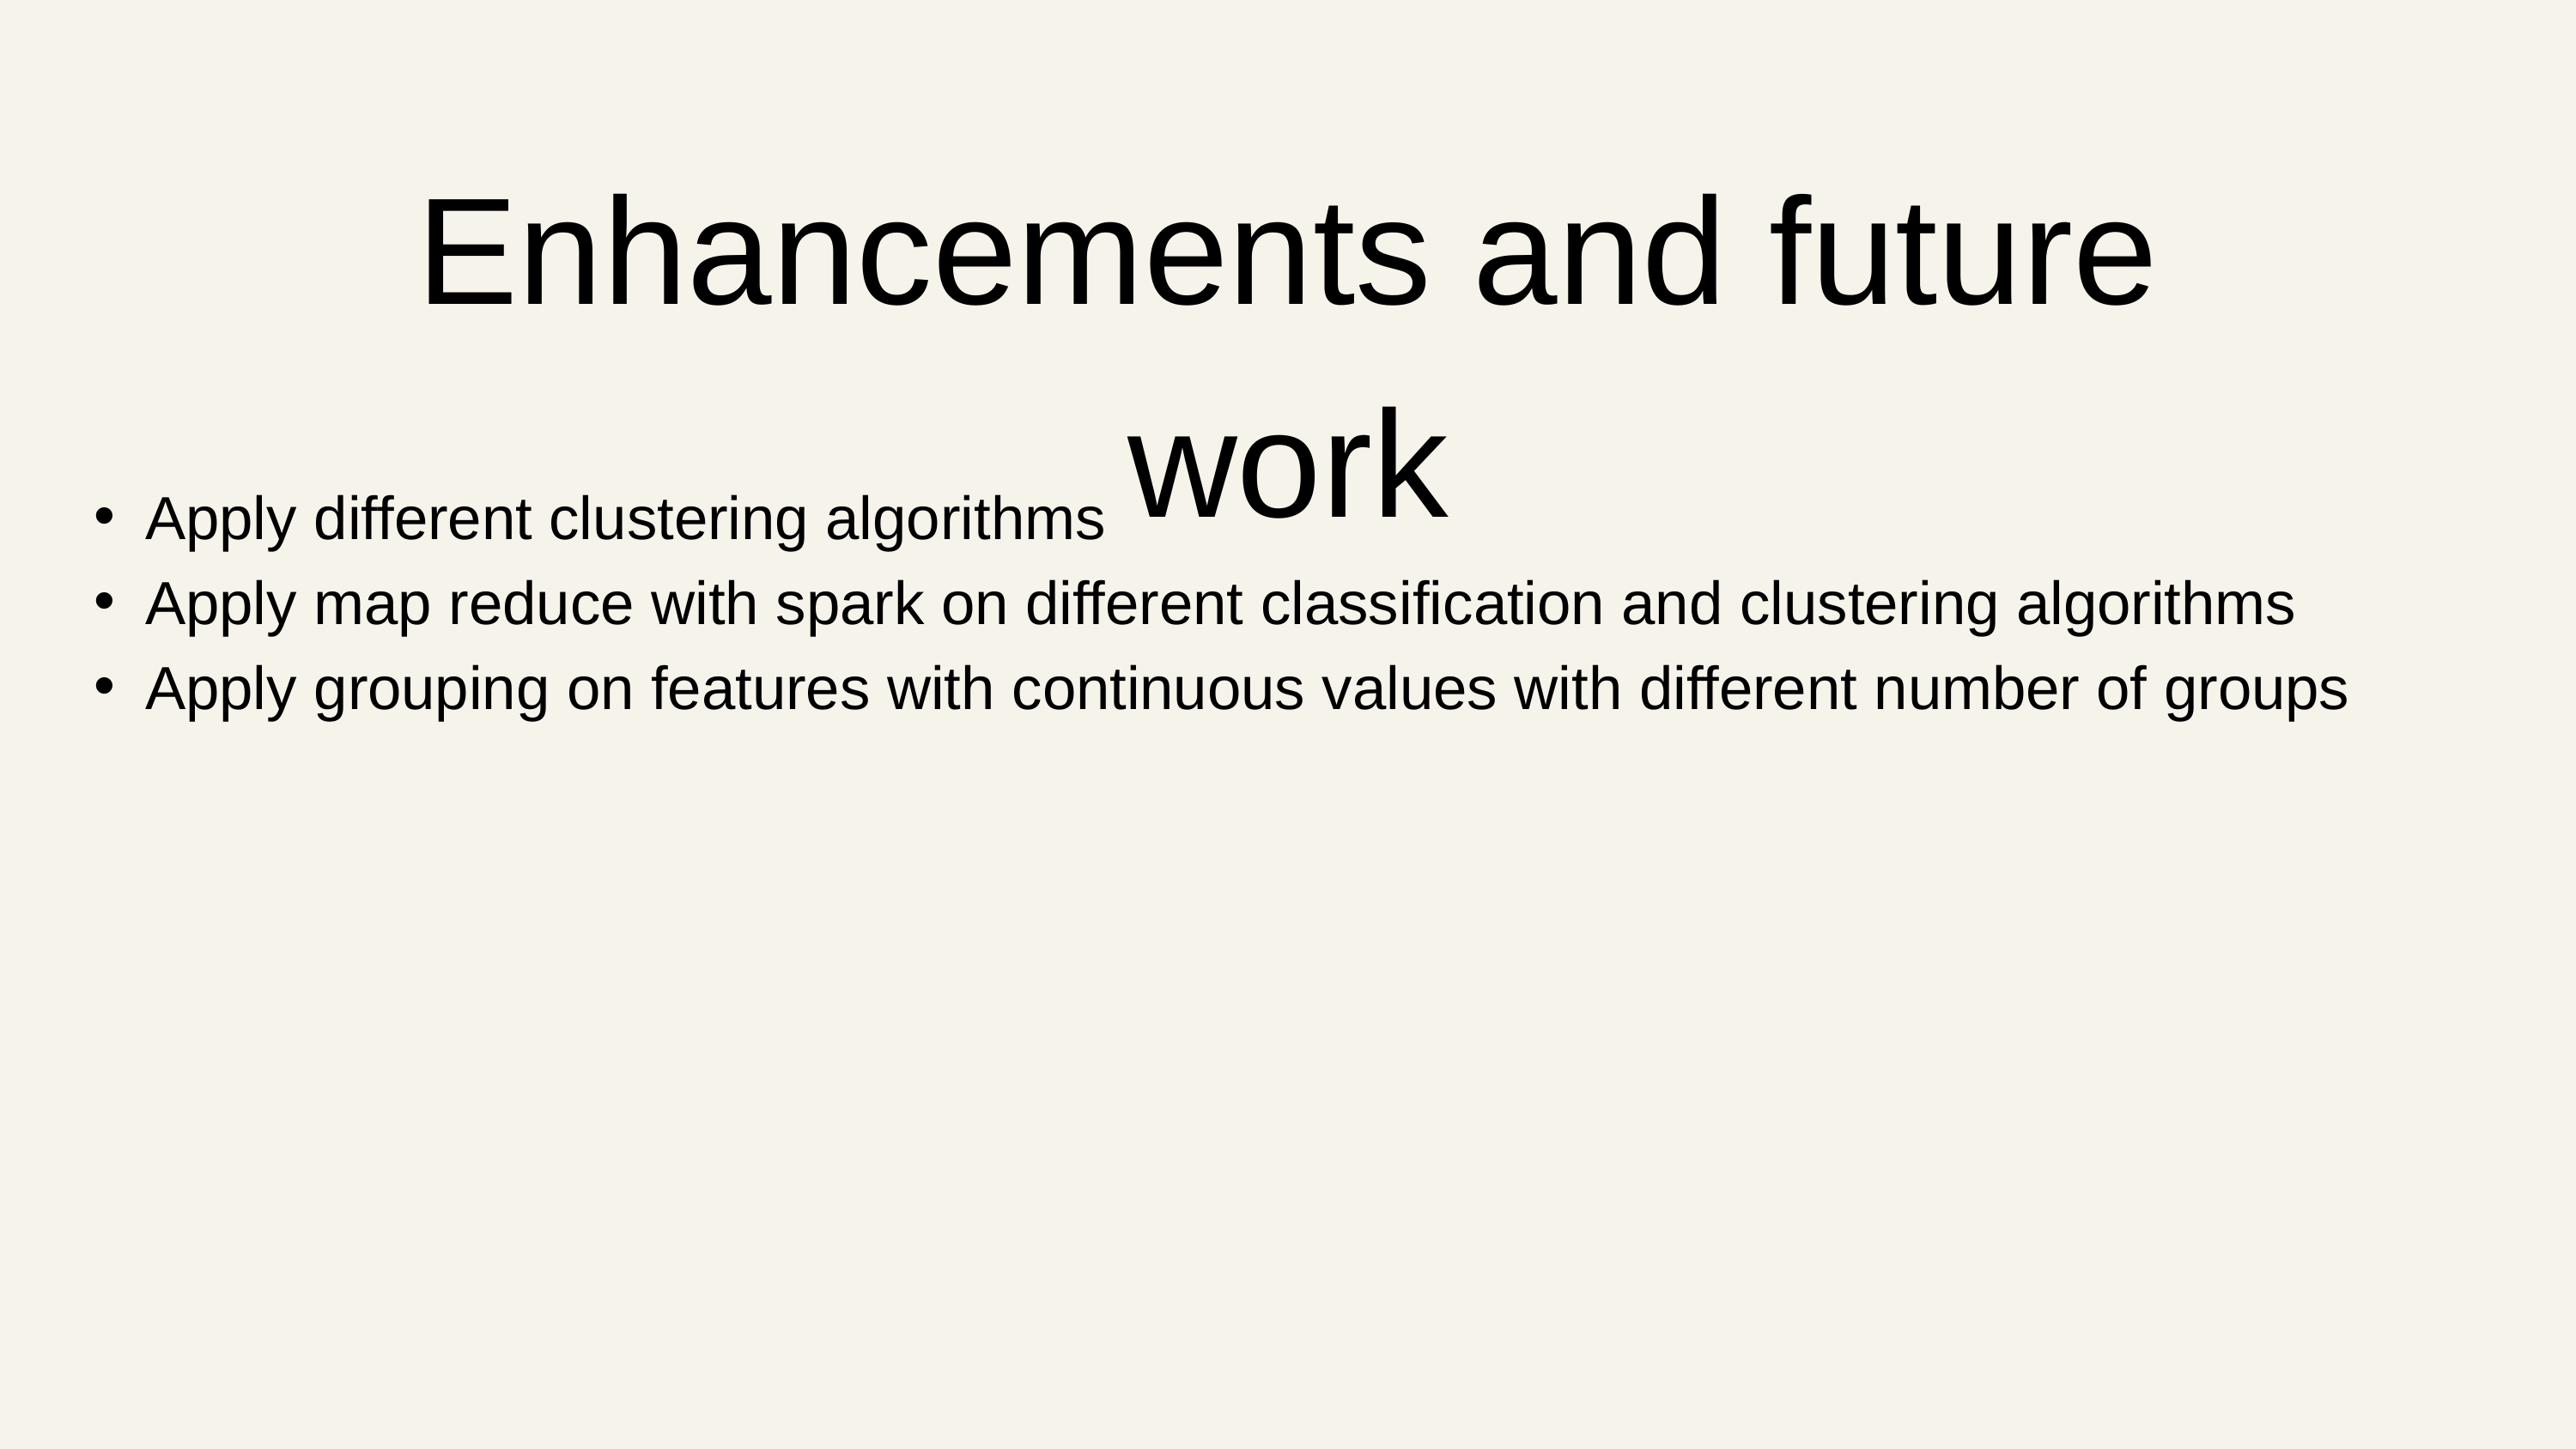

Enhancements and future work
Apply different clustering algorithms
Apply map reduce with spark on different classification and clustering algorithms
Apply grouping on features with continuous values with different number of groups